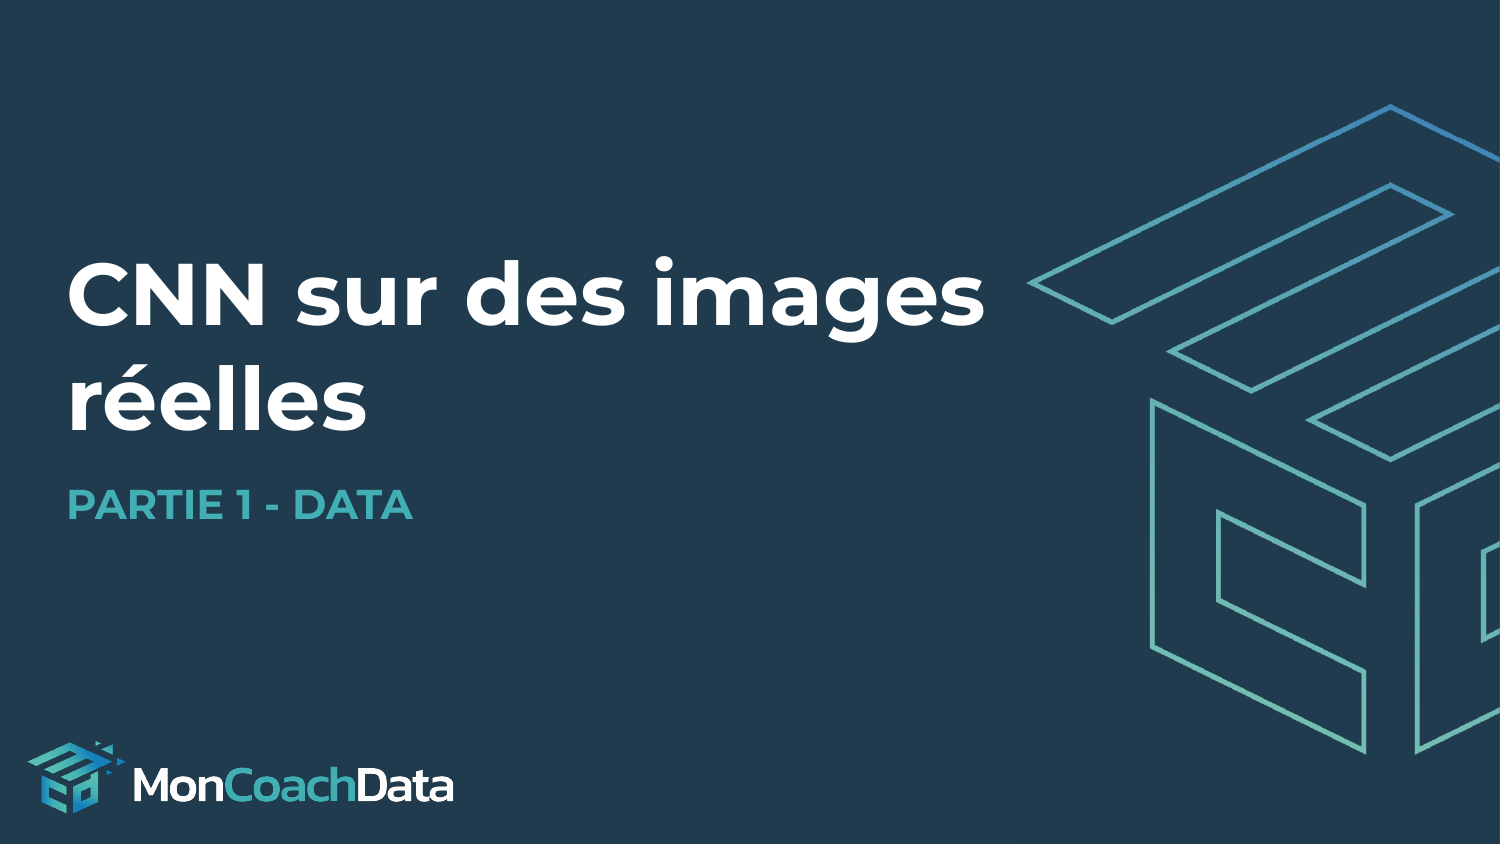

# CNN sur des images réelles
PARTIE 1 - DATA